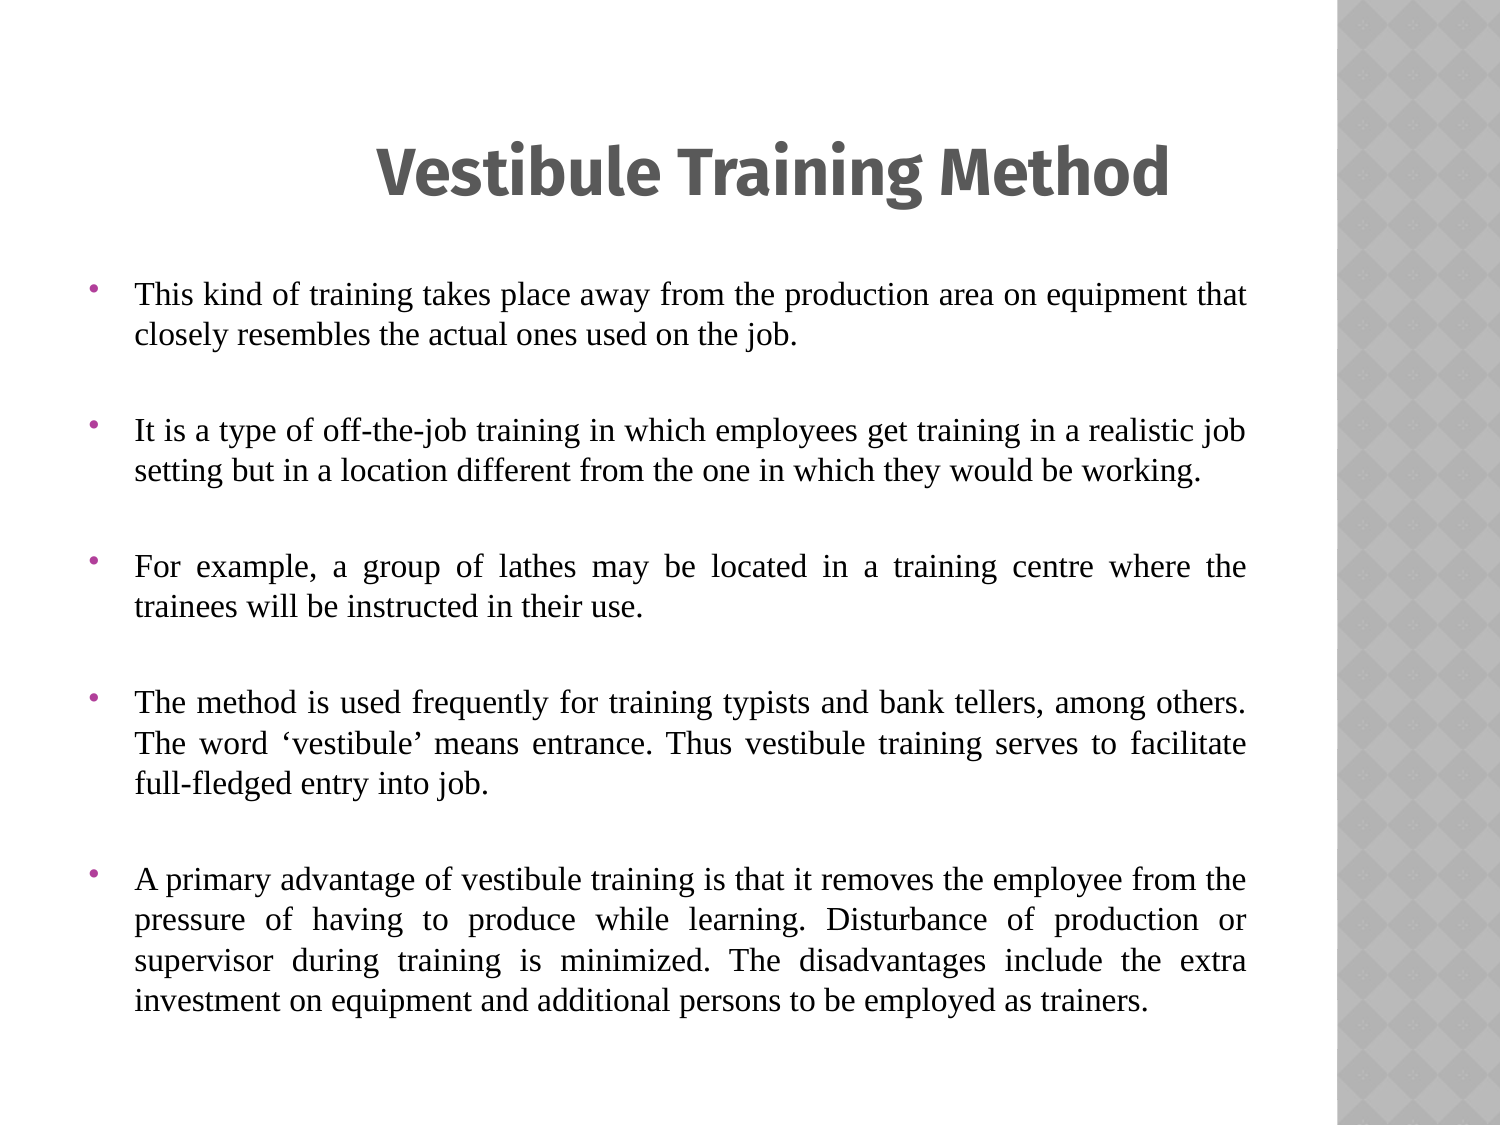

Vestibule Training Method
This kind of training takes place away from the production area on equipment that closely resembles the actual ones used on the job.

It is a type of off-the-job training in which employees get training in a realistic job setting but in a location different from the one in which they would be working.

For example, a group of lathes may be located in a training centre where the trainees will be instructed in their use.

The method is used frequently for training typists and bank tellers, among others. The word ‘vestibule’ means entrance. Thus vestibule training serves to facilitate full-fledged entry into job.

A primary advantage of vestibule training is that it removes the employee from the pressure of having to produce while learning. Disturbance of production or supervisor during training is minimized. The disadvantages include the extra investment on equipment and additional persons to be employed as trainers.